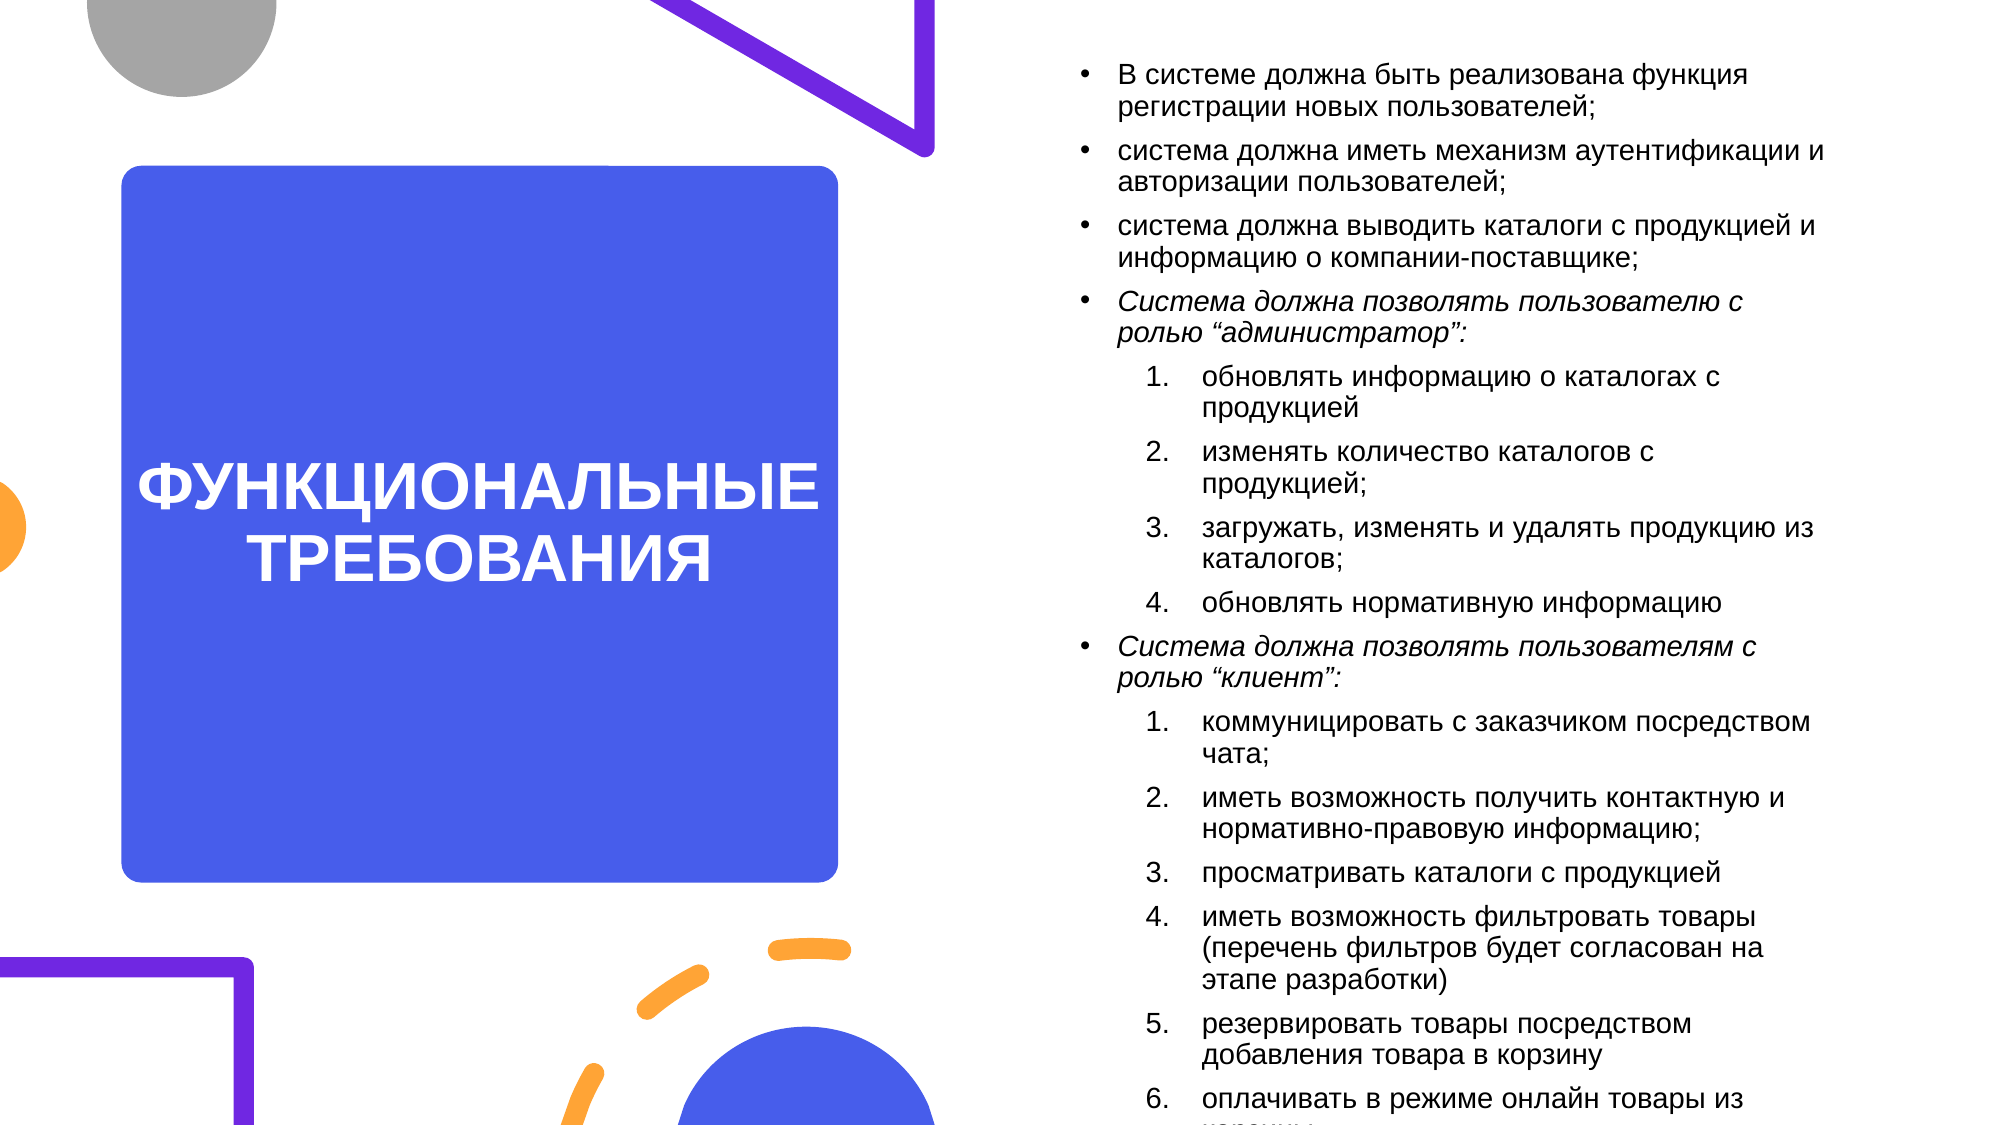

В системе должна быть реализована функция регистрации новых пользователей;
система должна иметь механизм аутентификации и авторизации пользователей;
система должна выводить каталоги с продукцией и информацию о компании-поставщике;
Система должна позволять пользователю с ролью “администратор”:
обновлять информацию о каталогах с продукцией
изменять количество каталогов с продукцией;
загружать, изменять и удалять продукцию из каталогов;
обновлять нормативную информацию
Система должна позволять пользователям с ролью “клиент”:
коммуницировать с заказчиком посредством чата;
иметь возможность получить контактную и  нормативно-правовую информацию;
просматривать каталоги с продукцией
иметь возможность фильтровать товары (перечень фильтров будет согласован на этапе разработки)
резервировать товары посредством добавления товара в корзину
оплачивать в режиме онлайн товары из корзины

# ФУНКЦИОНАЛЬНЫЕ ТРЕБОВАНИЯ